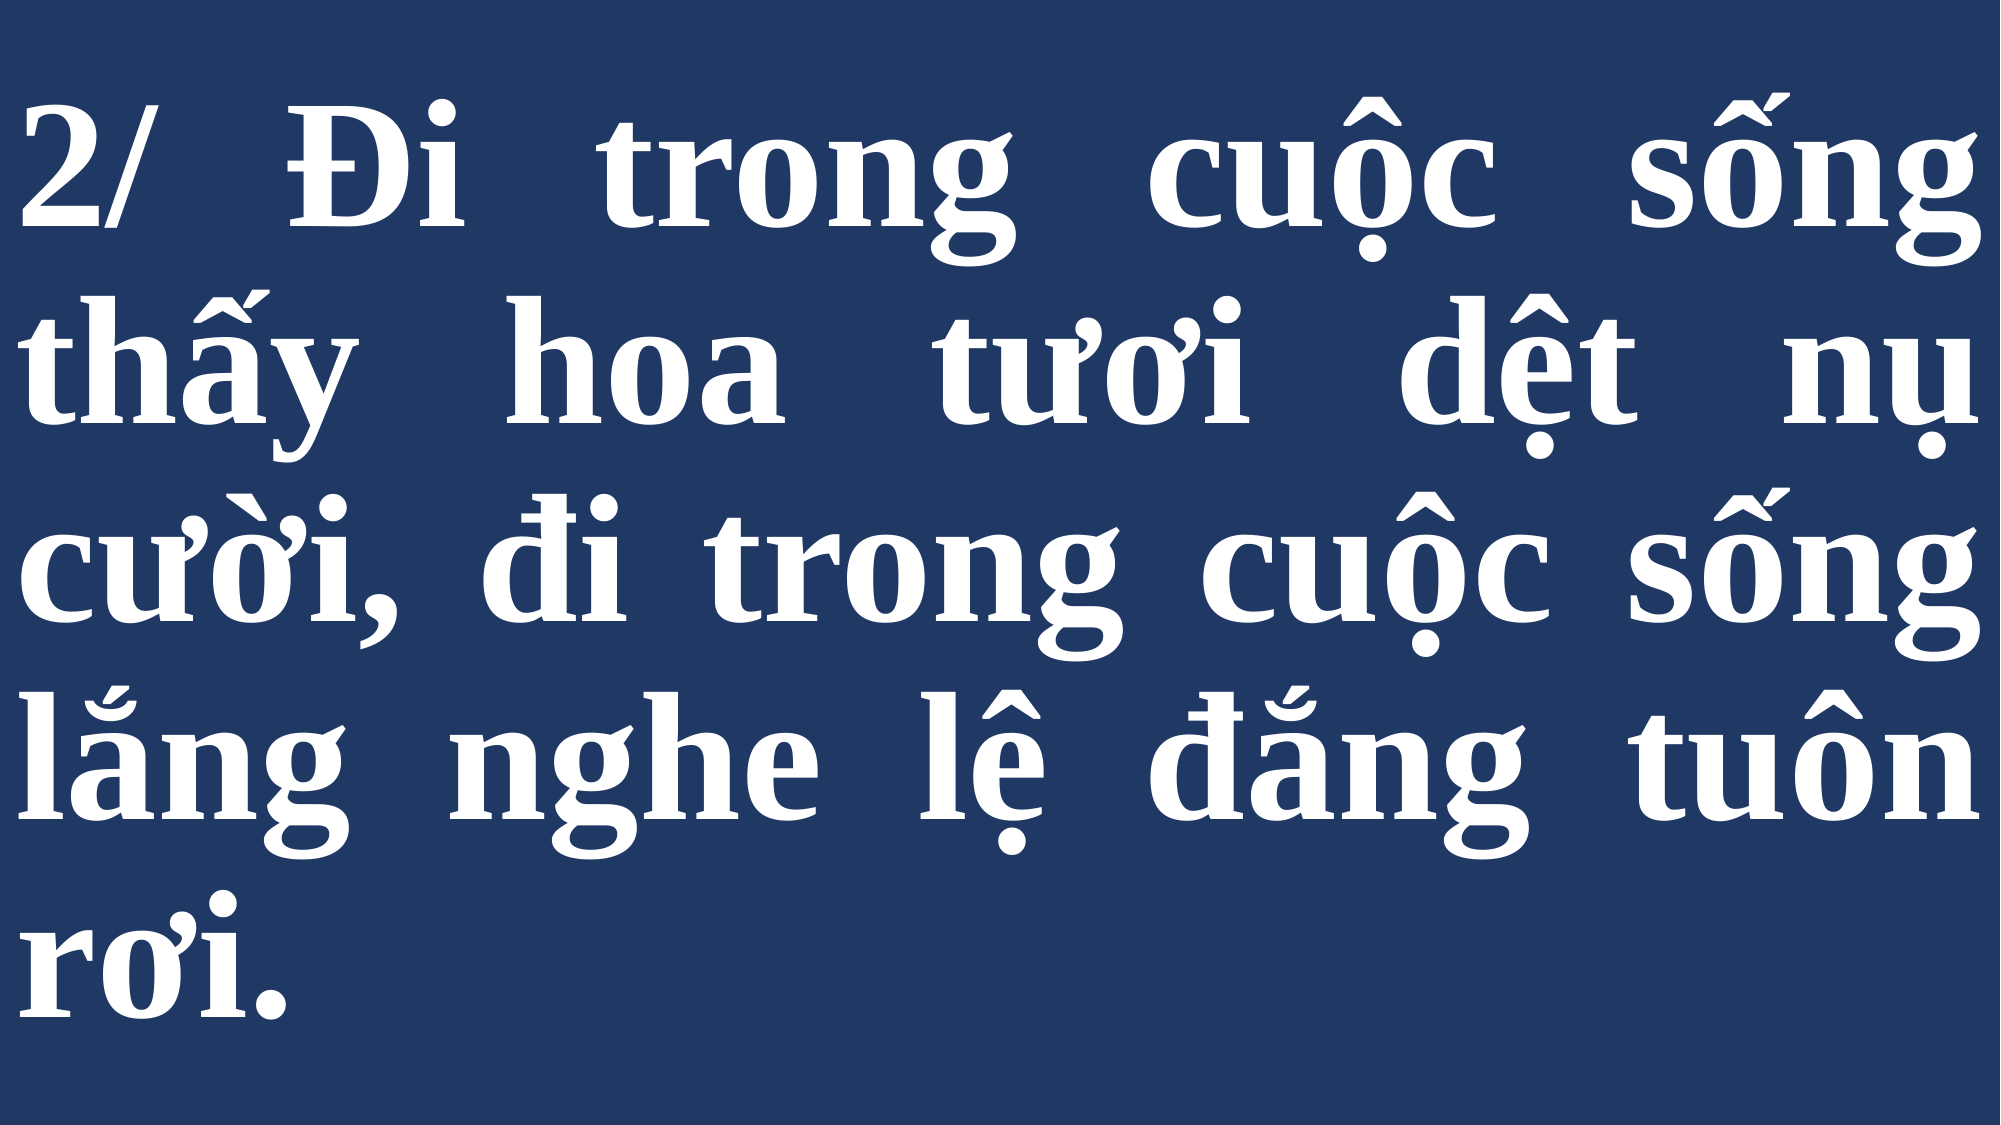

# 2/ Đi trong cuộc sống thấy hoa tươi dệt nụ cười, đi trong cuộc sống lắng nghe lệ đắng tuôn rơi.